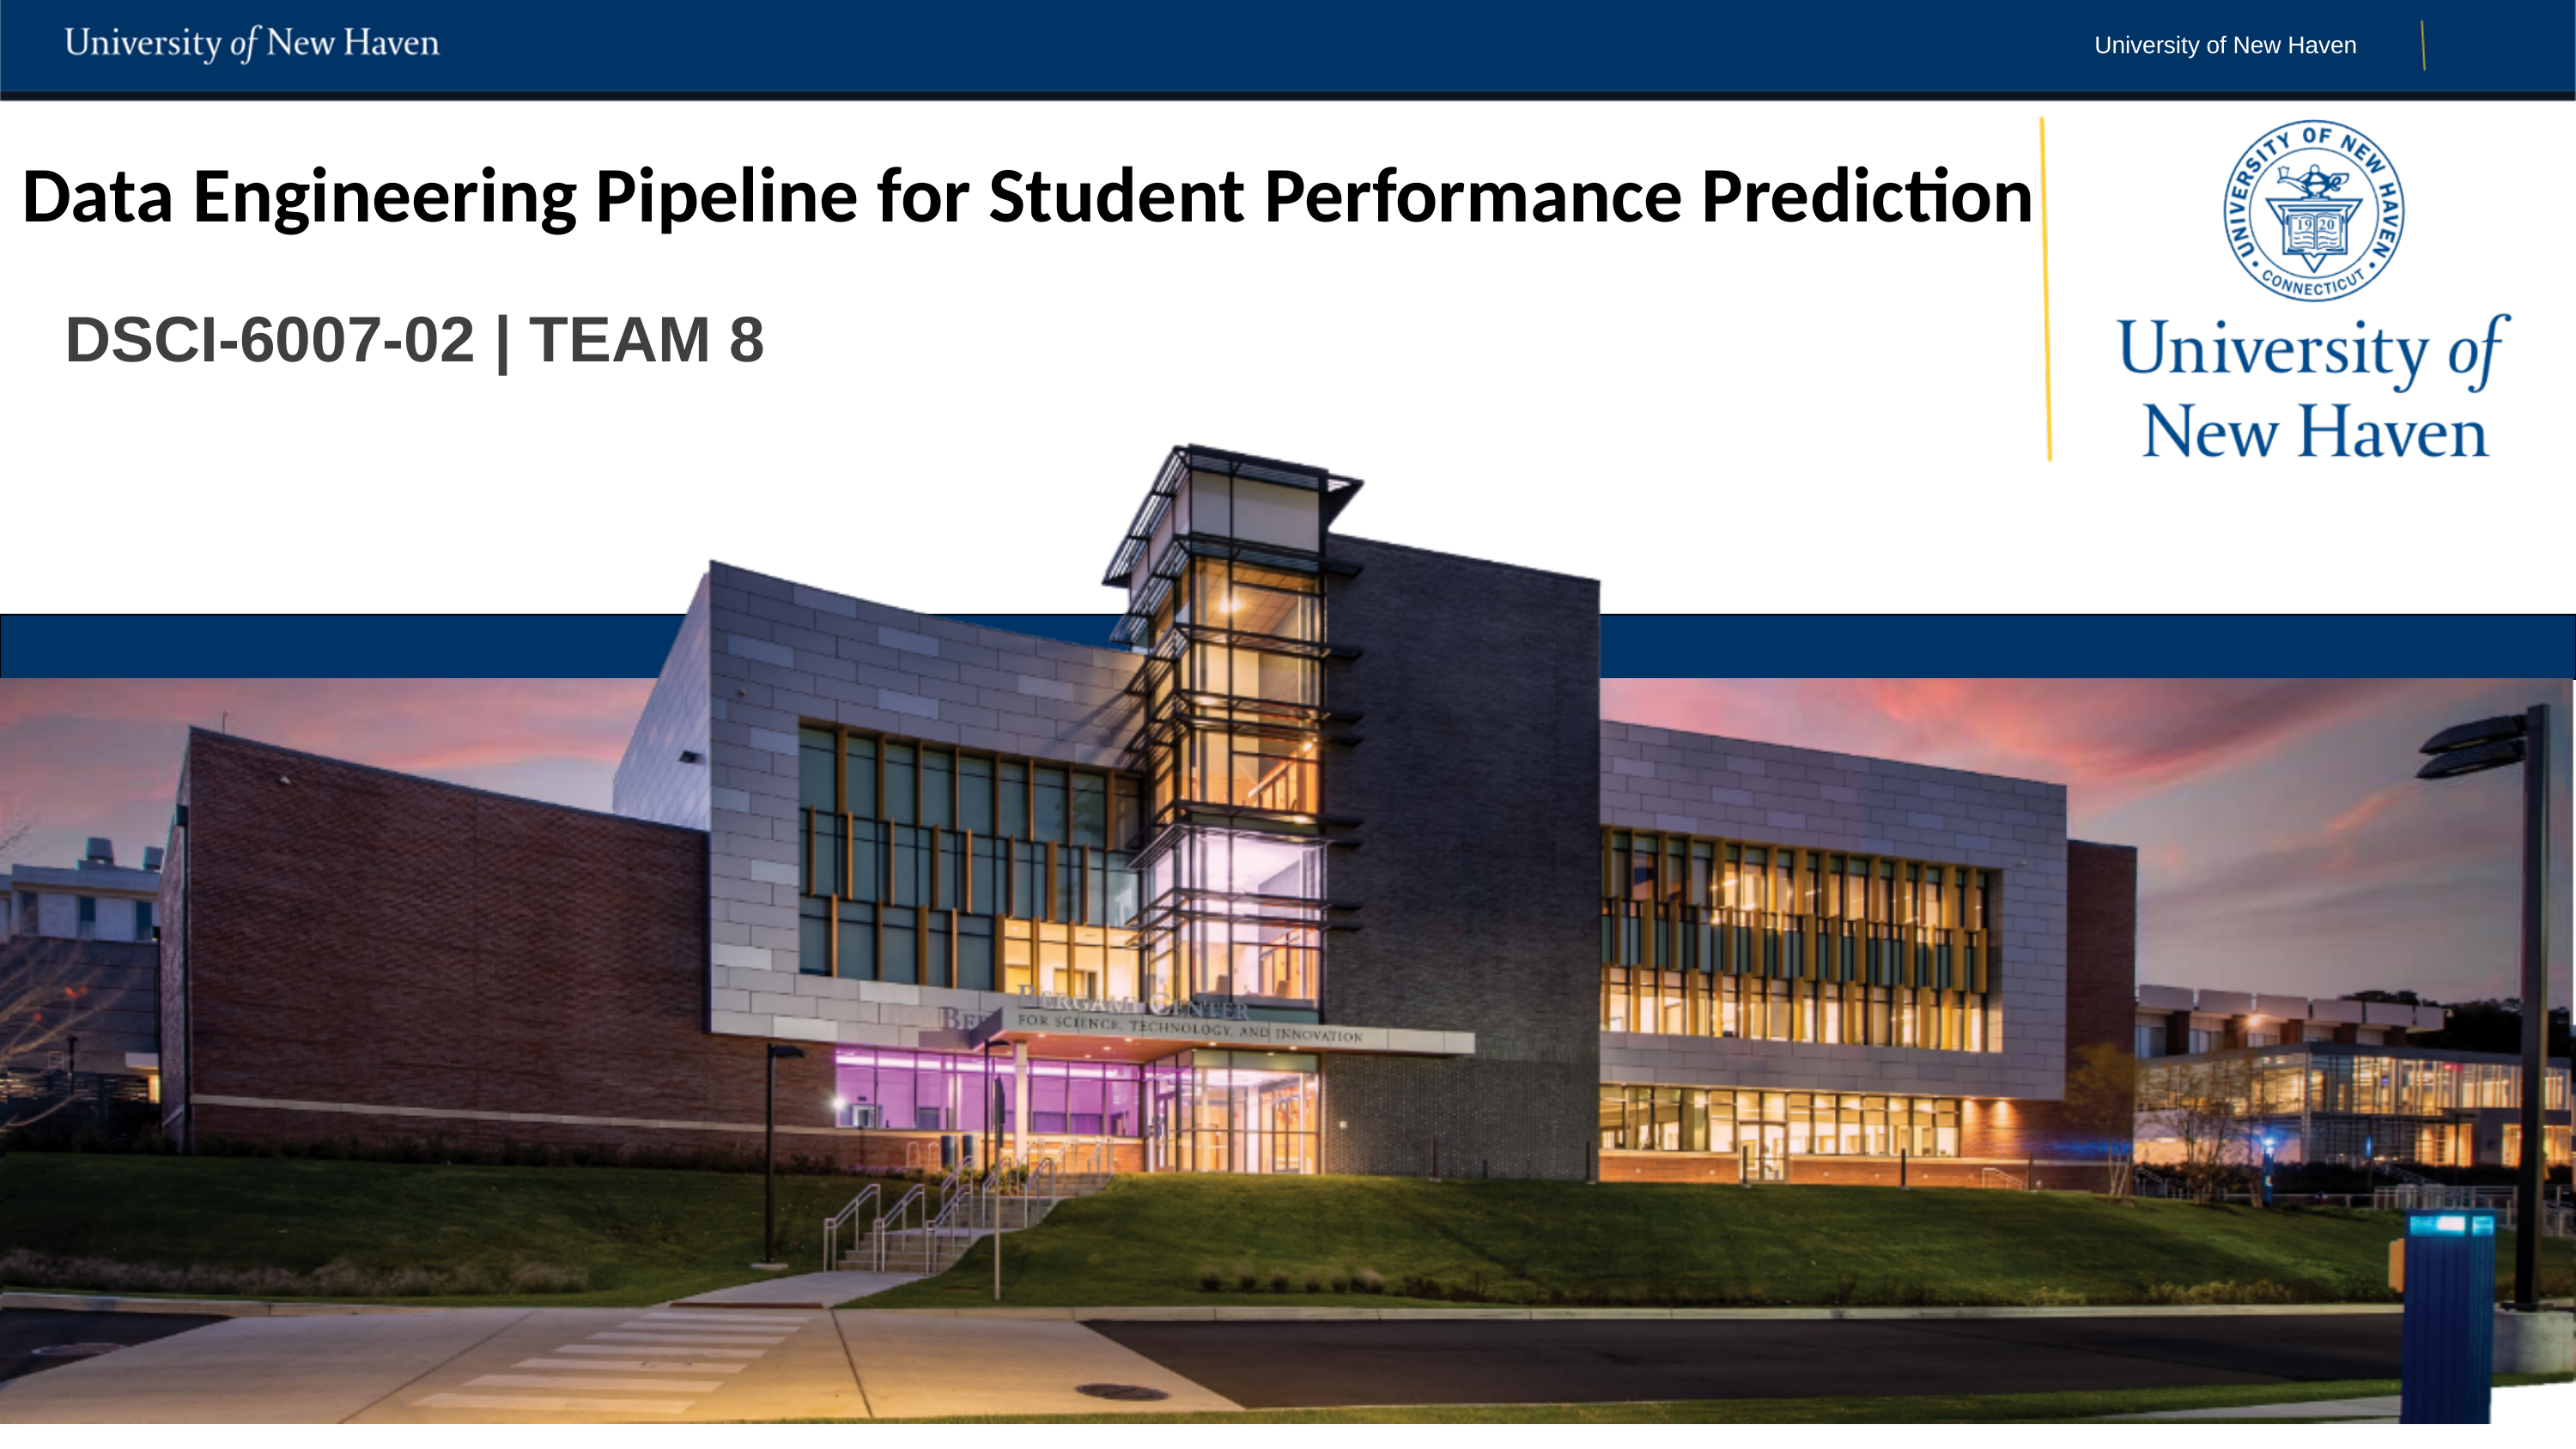

University of New Haven

Data Engineering Pipeline for Student Performance Prediction

DSCI-6007-02 | TEAM 8